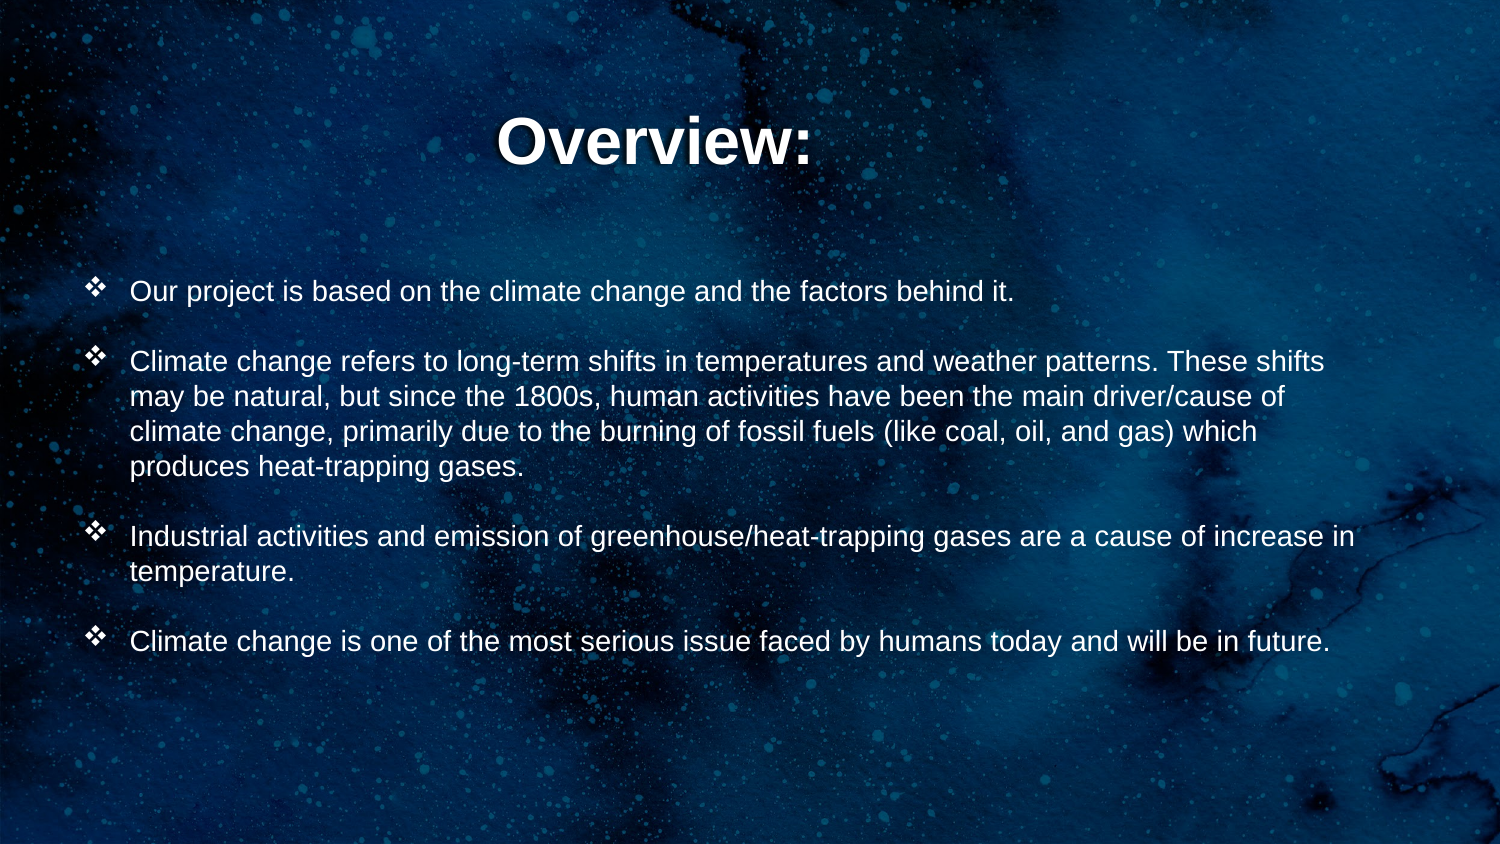

# Overview:

Our project is based on the climate change and the factors behind it.

Climate change refers to long-term shifts in temperatures and weather patterns. These shifts may be natural, but since the 1800s, human activities have been the main driver/cause of climate change, primarily due to the burning of fossil fuels (like coal, oil, and gas) which produces heat-trapping gases.

Industrial activities and emission of greenhouse/heat-trapping gases are a cause of increase in temperature.

Climate change is one of the most serious issue faced by humans today and will be in future.